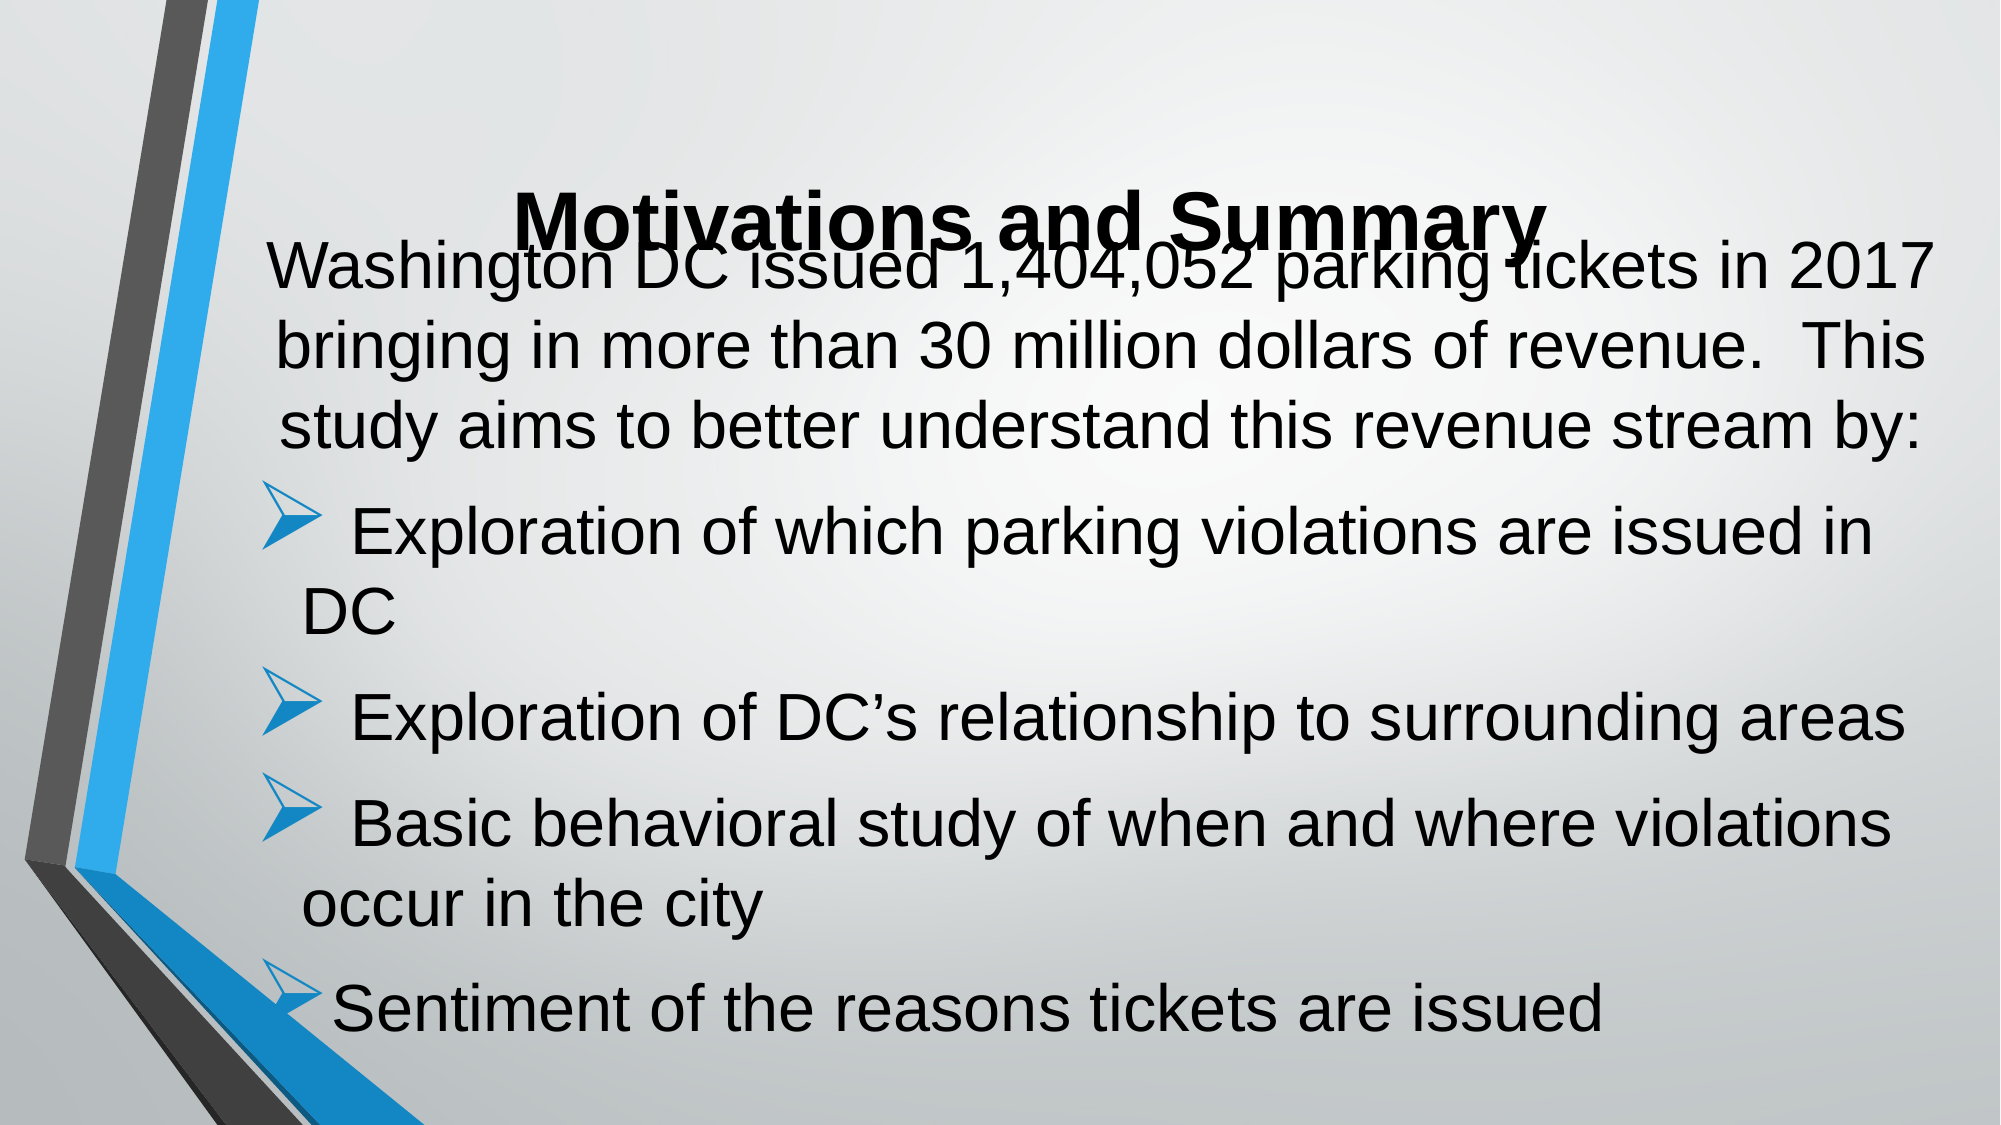

# Motivations and Summary
Washington DC issued 1,404,052 parking tickets in 2017 bringing in more than 30 million dollars of revenue.  This study aims to better understand this revenue stream by:
 Exploration of which parking violations are issued in DC
 Exploration of DC’s relationship to surrounding areas
 Basic behavioral study of when and where violations occur in the city
Sentiment of the reasons tickets are issued